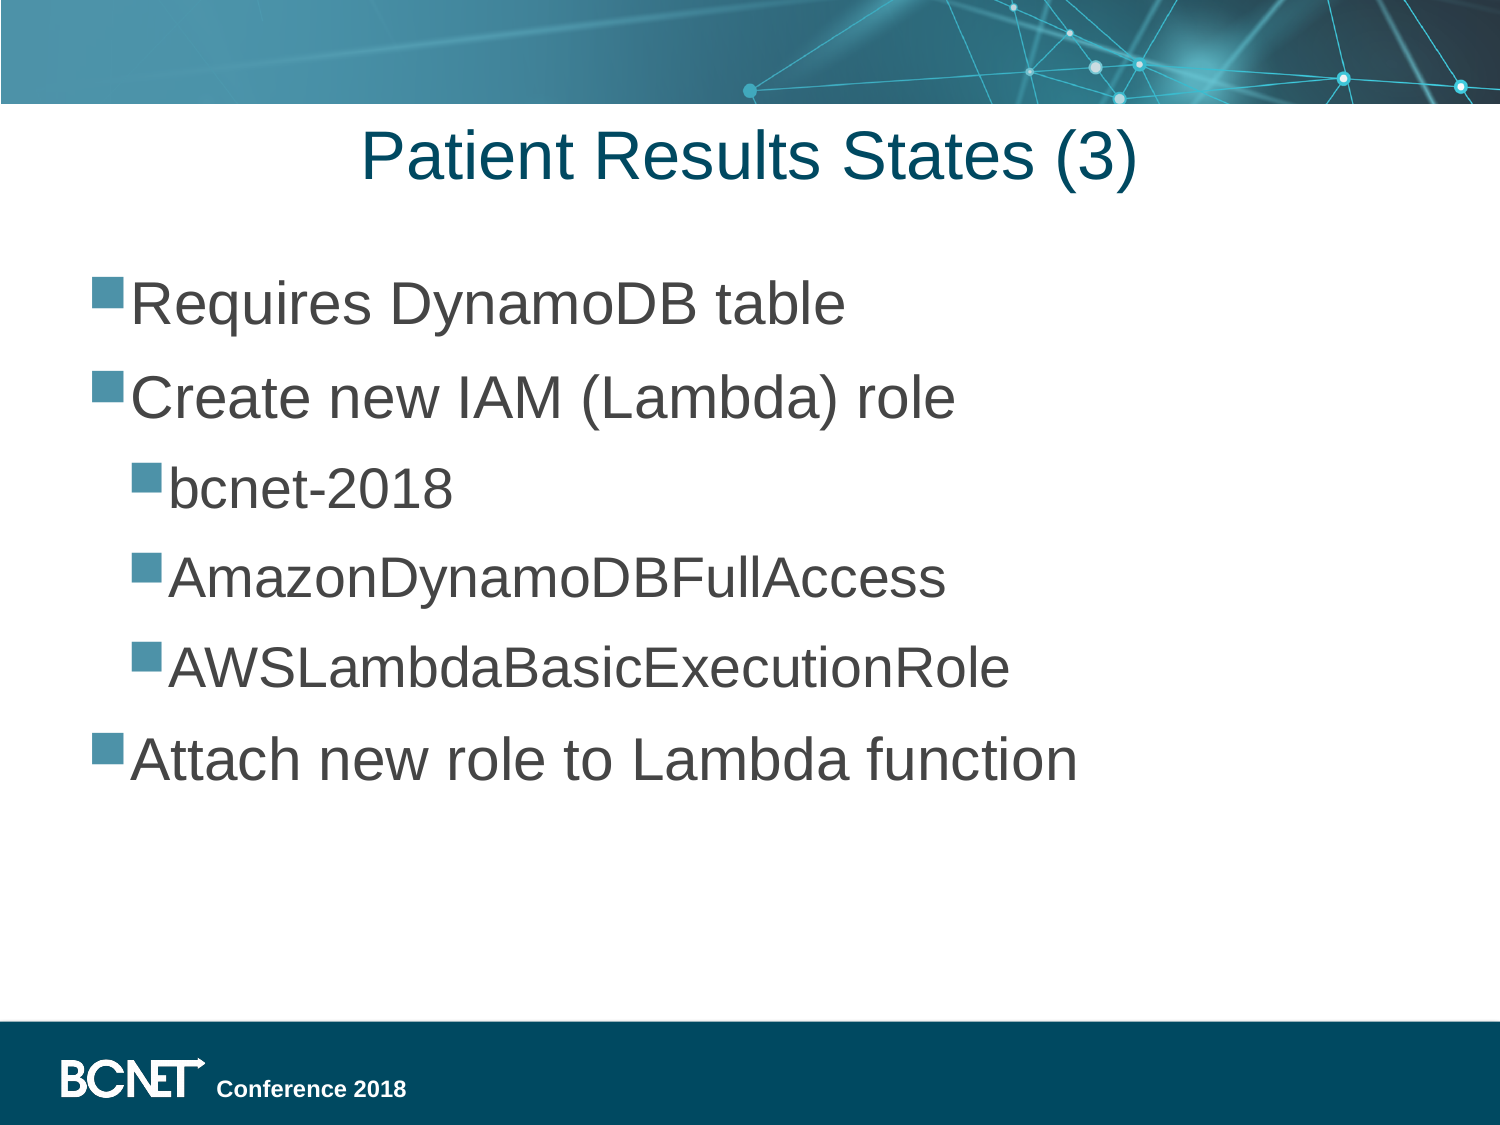

# Patient Results States (3)
Requires DynamoDB table
Create new IAM (Lambda) role
bcnet-2018
AmazonDynamoDBFullAccess
AWSLambdaBasicExecutionRole
Attach new role to Lambda function